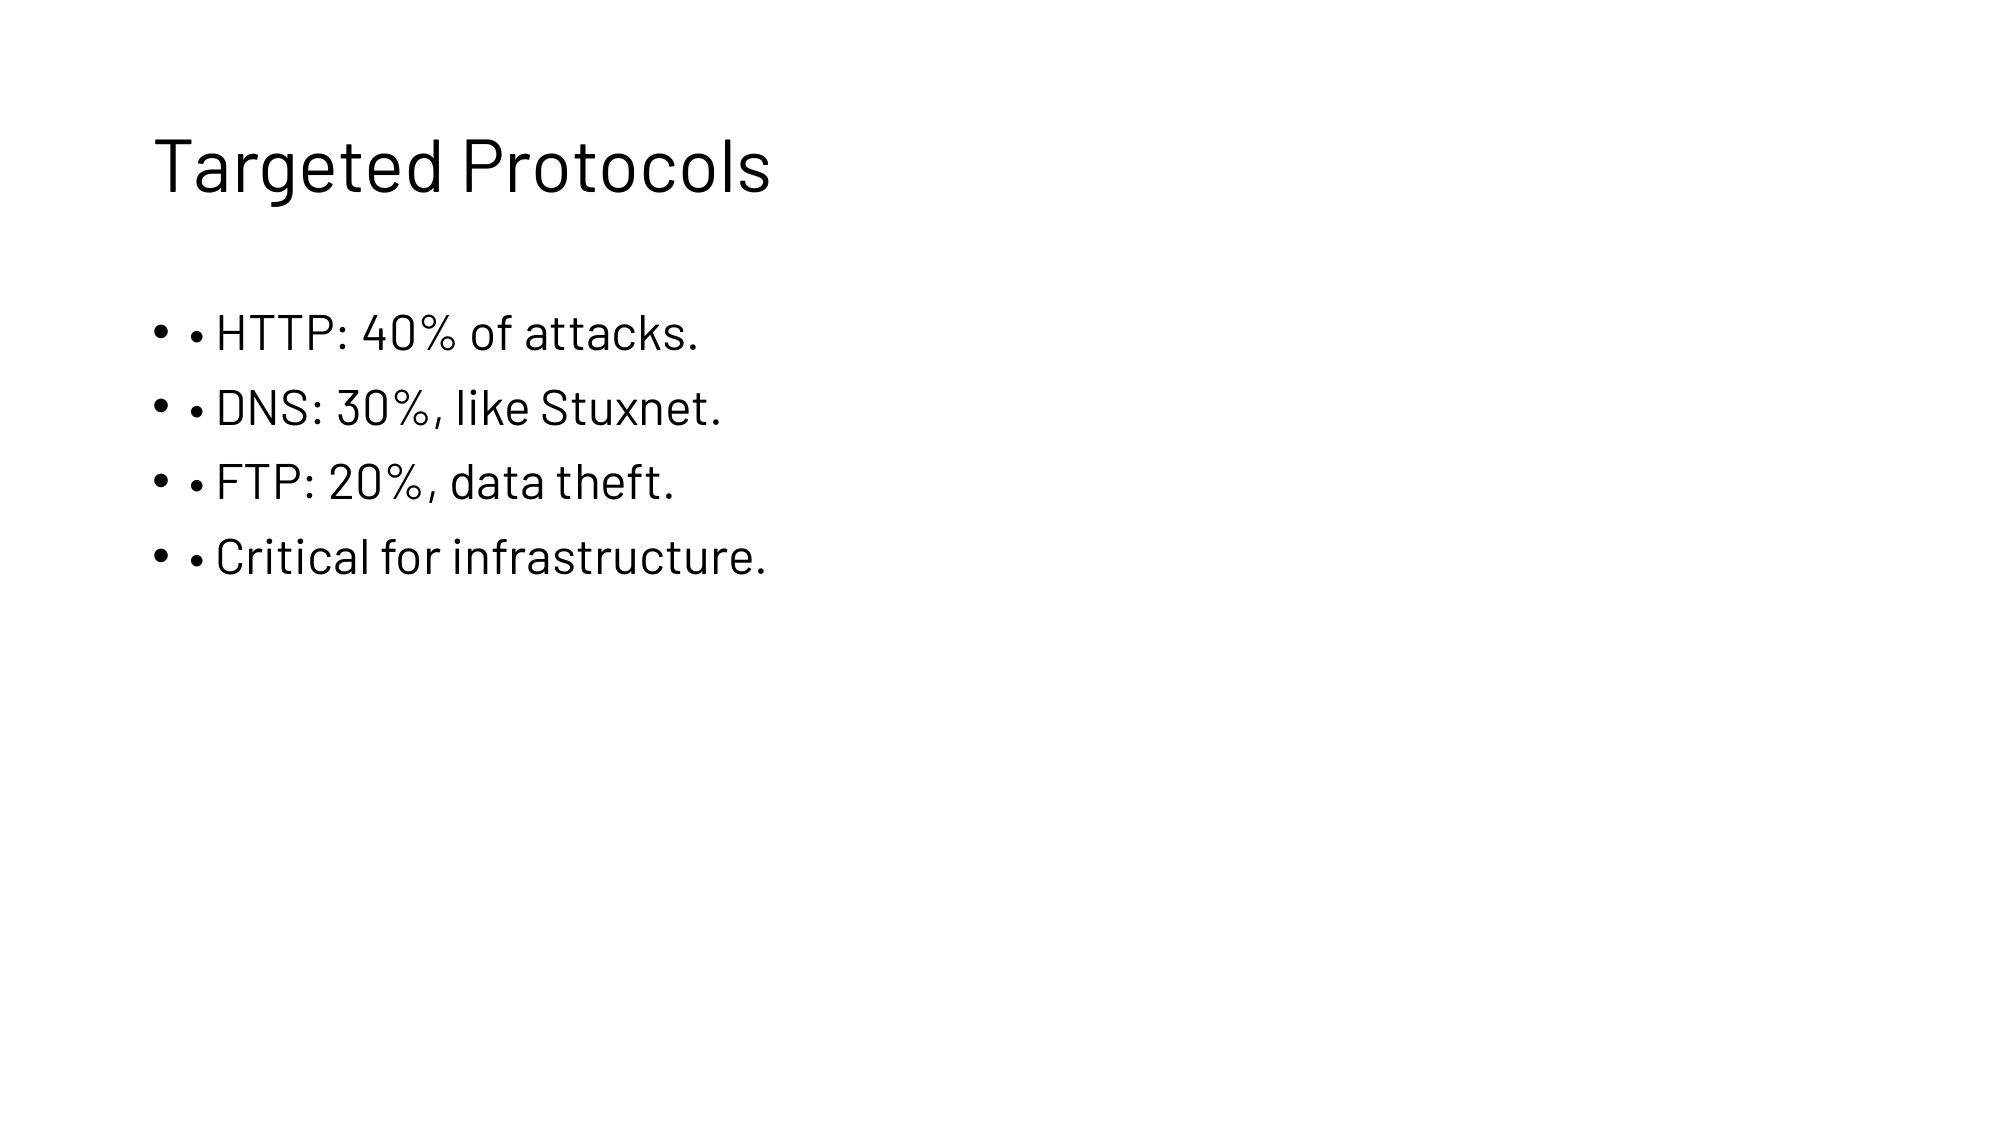

# Targeted Protocols
• HTTP: 40% of attacks.
• DNS: 30%, like Stuxnet.
• FTP: 20%, data theft.
• Critical for infrastructure.